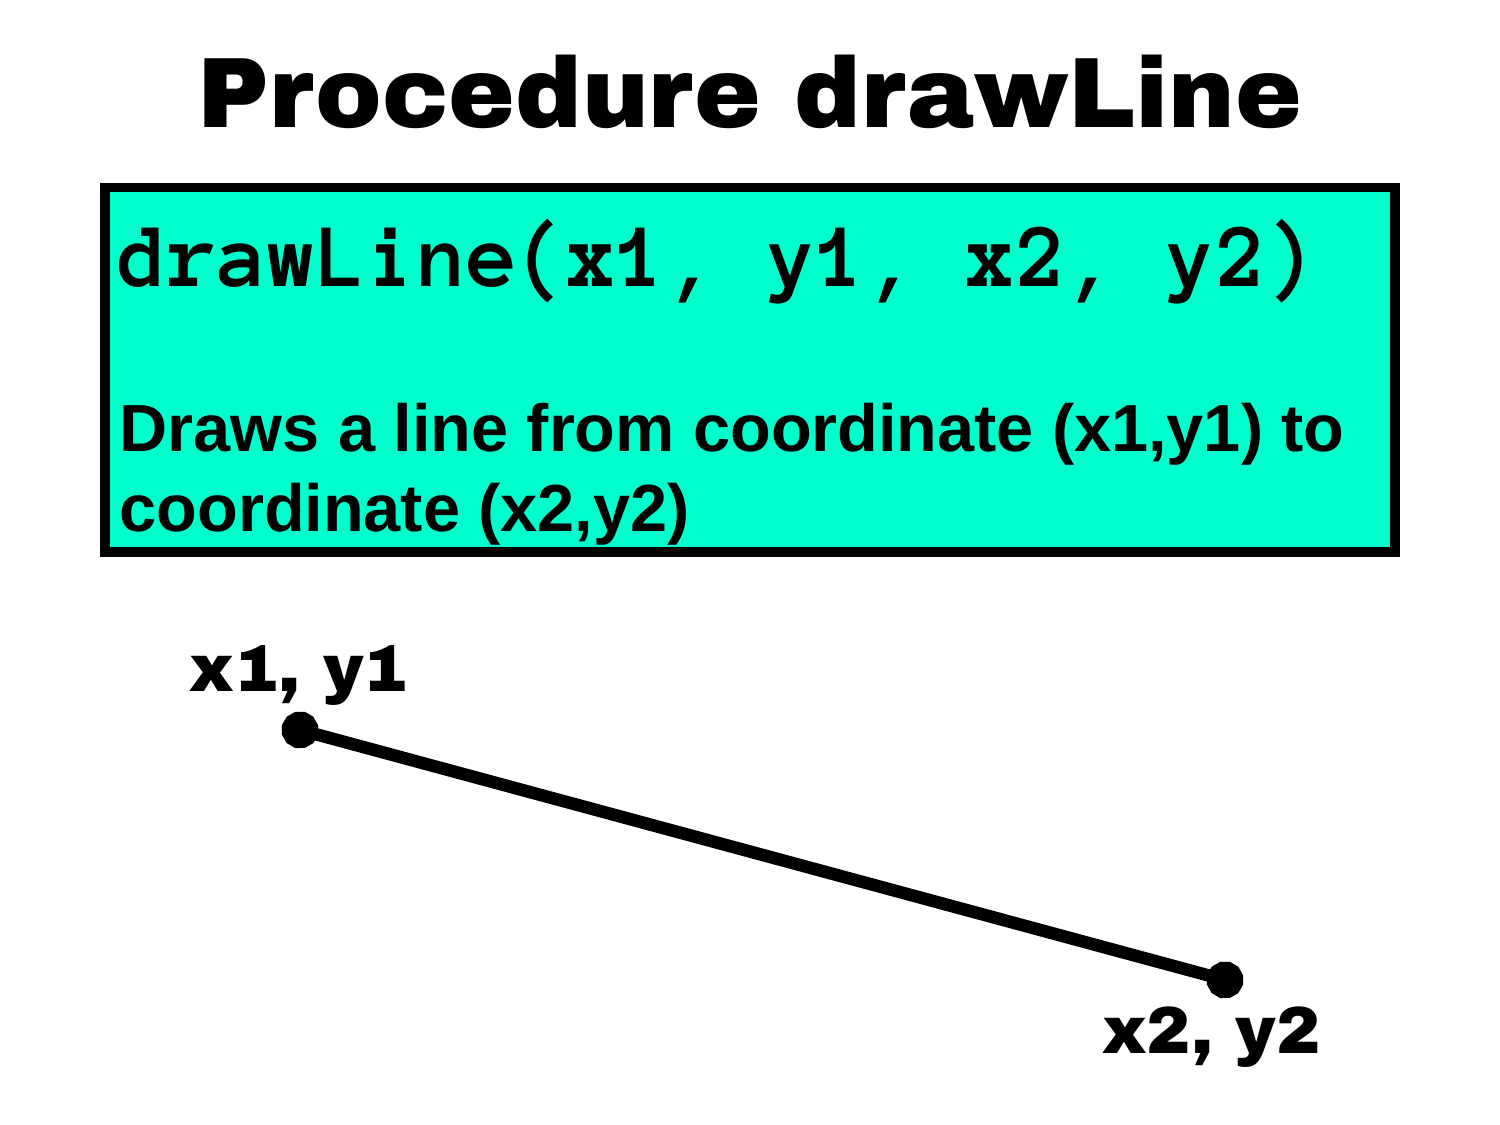

# Procedure drawLine
drawLine(x1, y1, x2, y2)

Draws a line from coordinate (x1,y1) to coordinate (x2,y2)
x1, y1

x2, y2